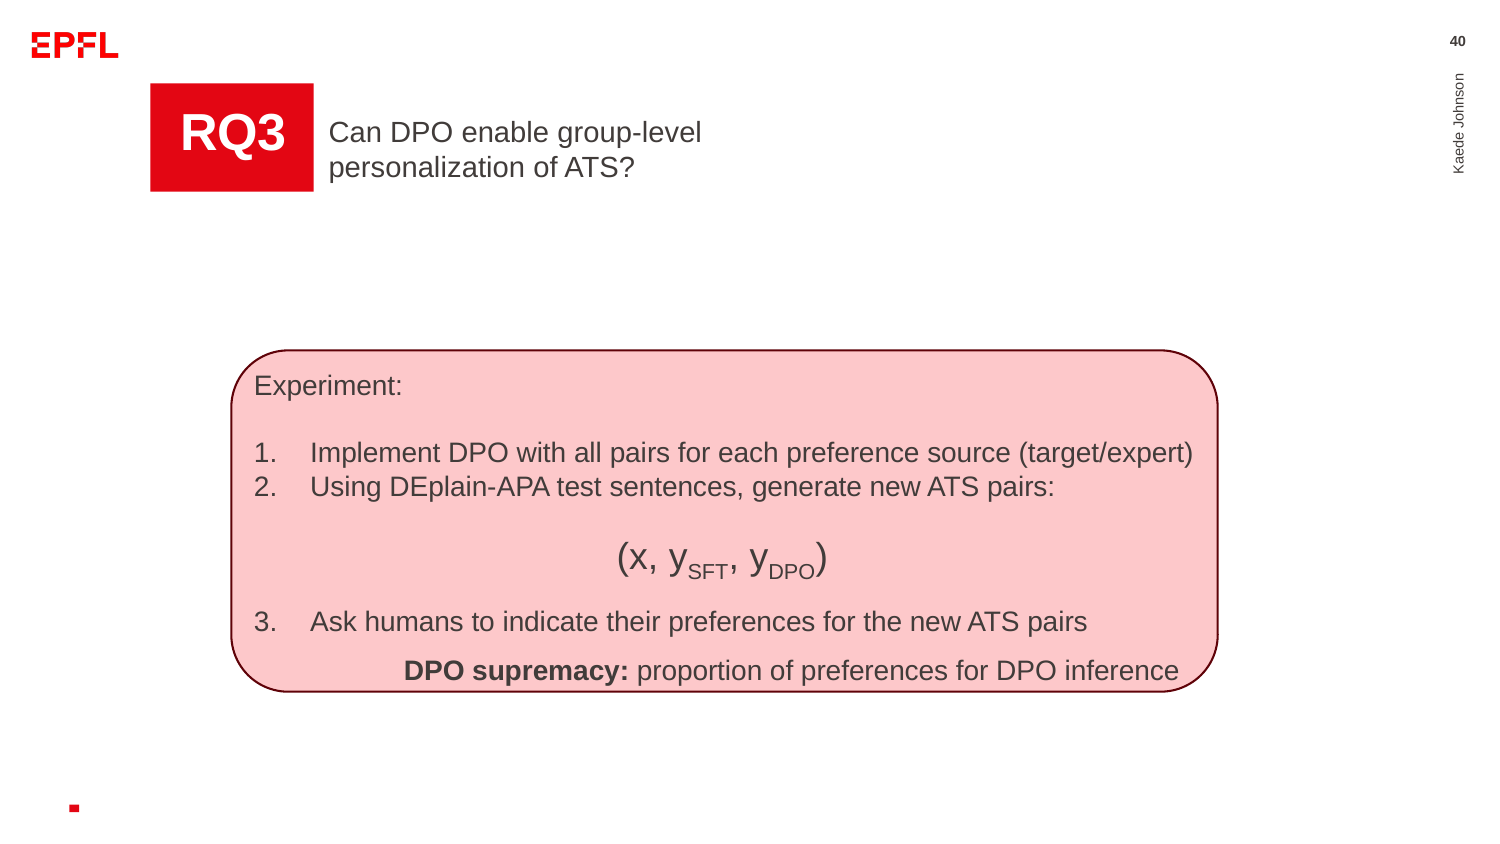

40
# RQ3
Can DPO enable group-level personalization of ATS?
Kaede Johnson

Experiment:
Implement DPO with all pairs for each preference source (target/expert)
Using DEplain-APA test sentences, generate new ATS pairs:

Ask humans to indicate their preferences for the new ATS pairs

	DPO supremacy: proportion of preferences for DPO inference
(x, ySFT, yDPO)